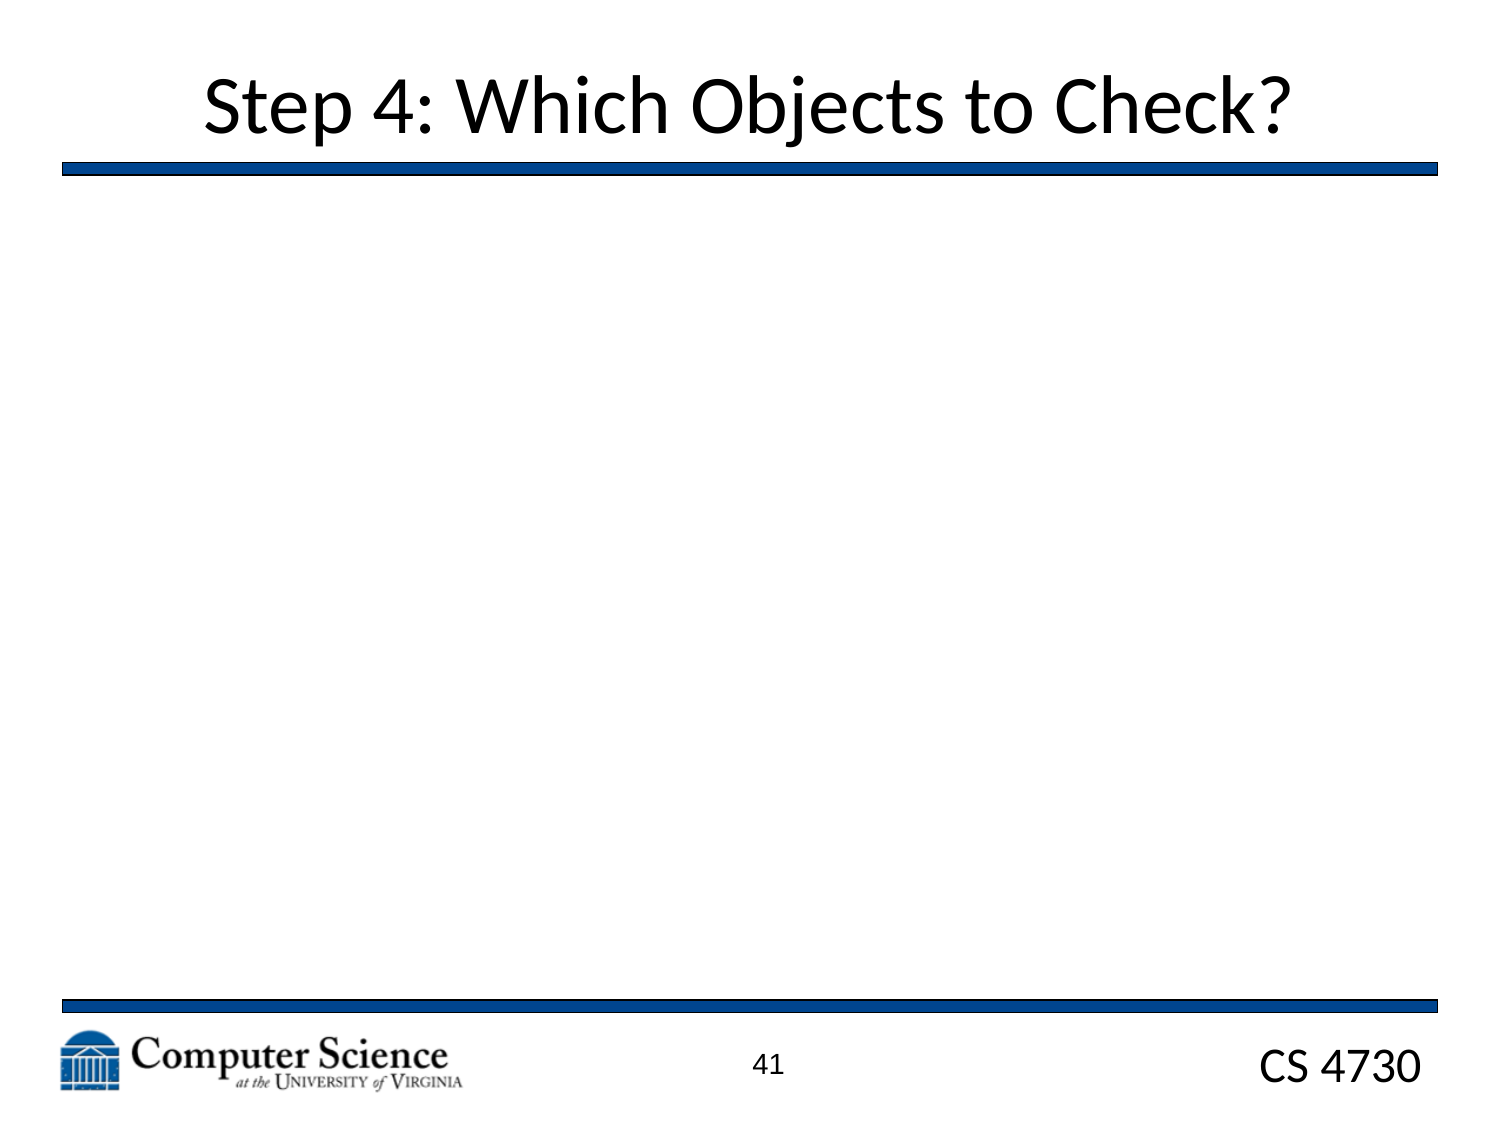

# Step 4: Which Objects to Check?

41